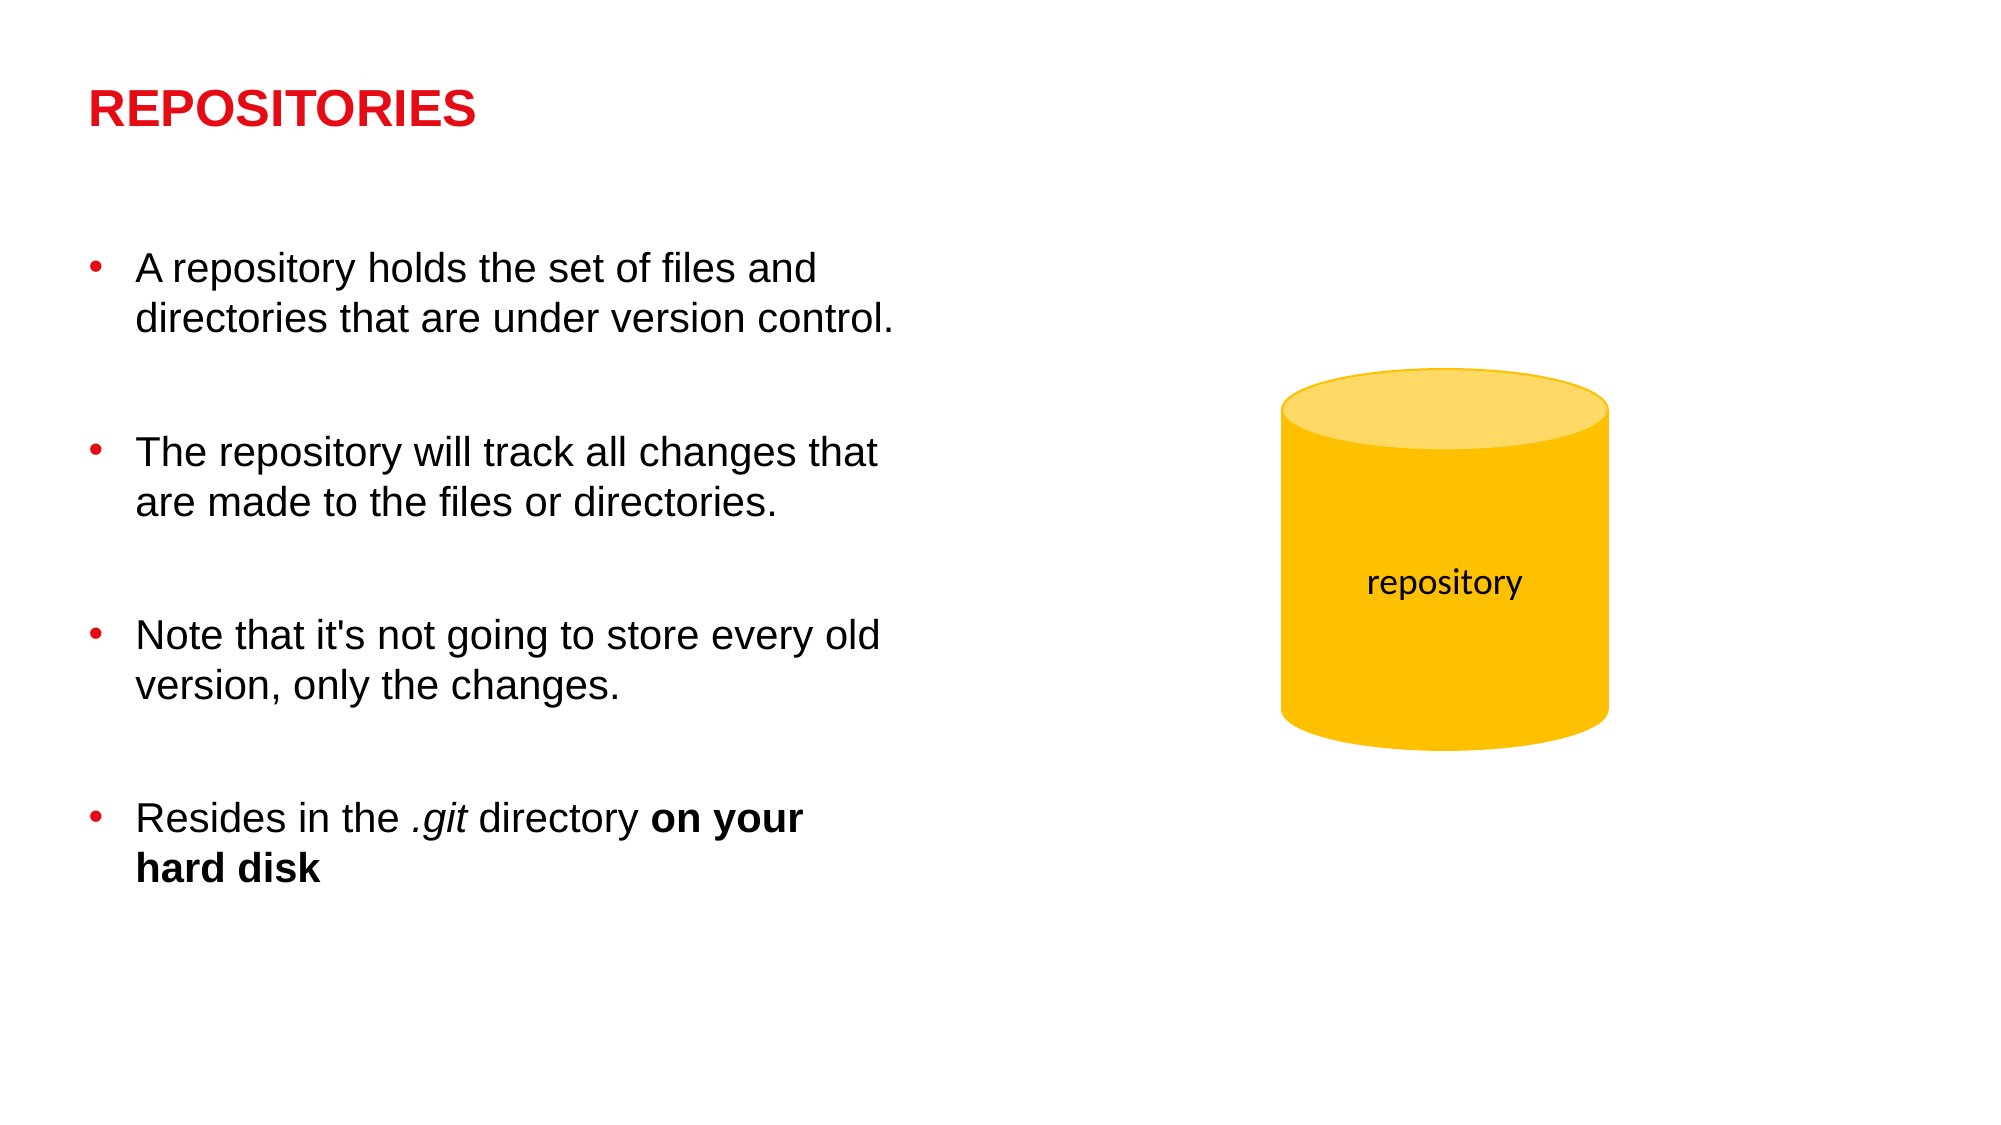

# rEPOSITORIES

A repository holds the set of files and directories that are under version control.

The repository will track all changes that are made to the files or directories.

Note that it's not going to store every old version, only the changes.

Resides in the .git directory on your hard disk

repository